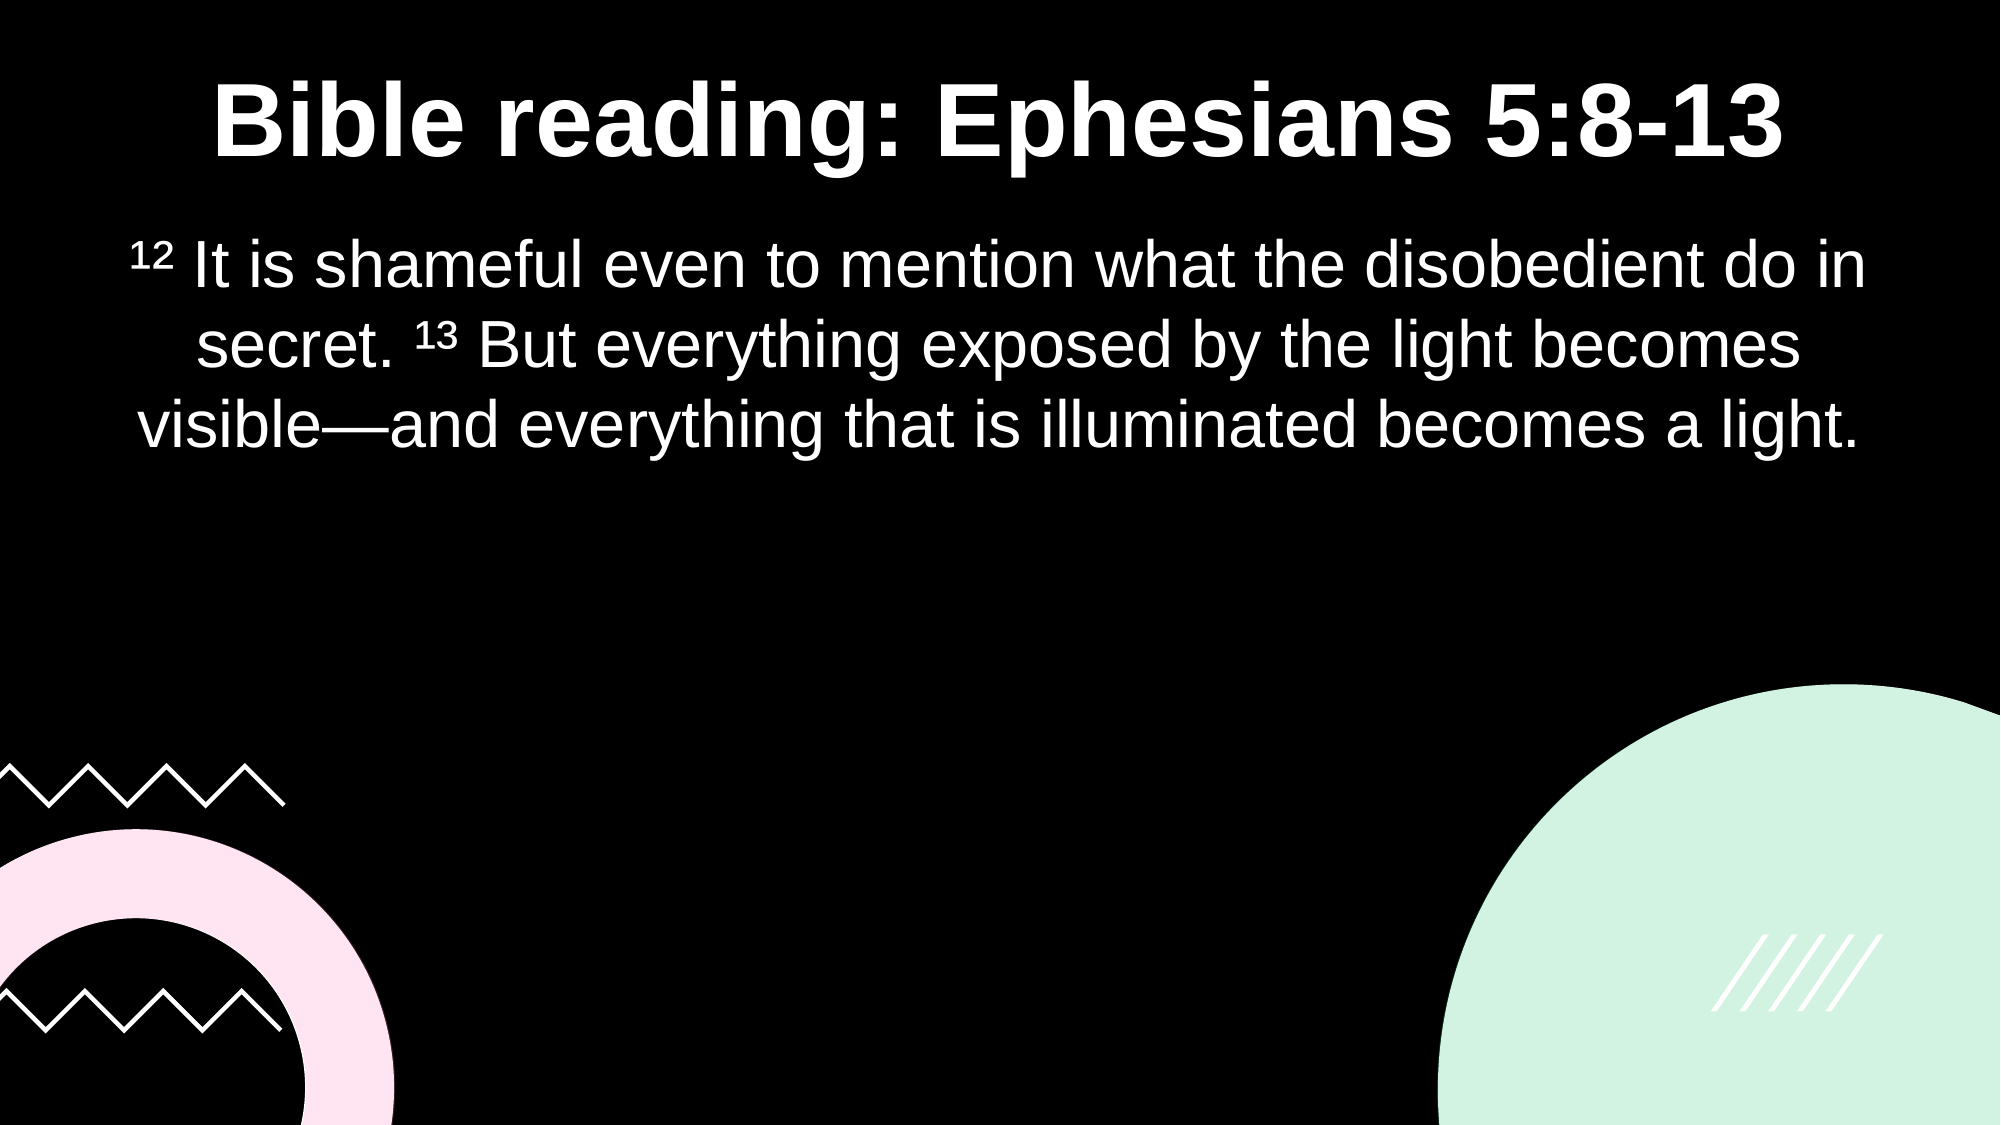

Bible reading: Ephesians 5:8-13
¹² It is shameful even to mention what the disobedient do in secret. ¹³ But everything exposed by the light becomes visible—and everything that is illuminated becomes a light.